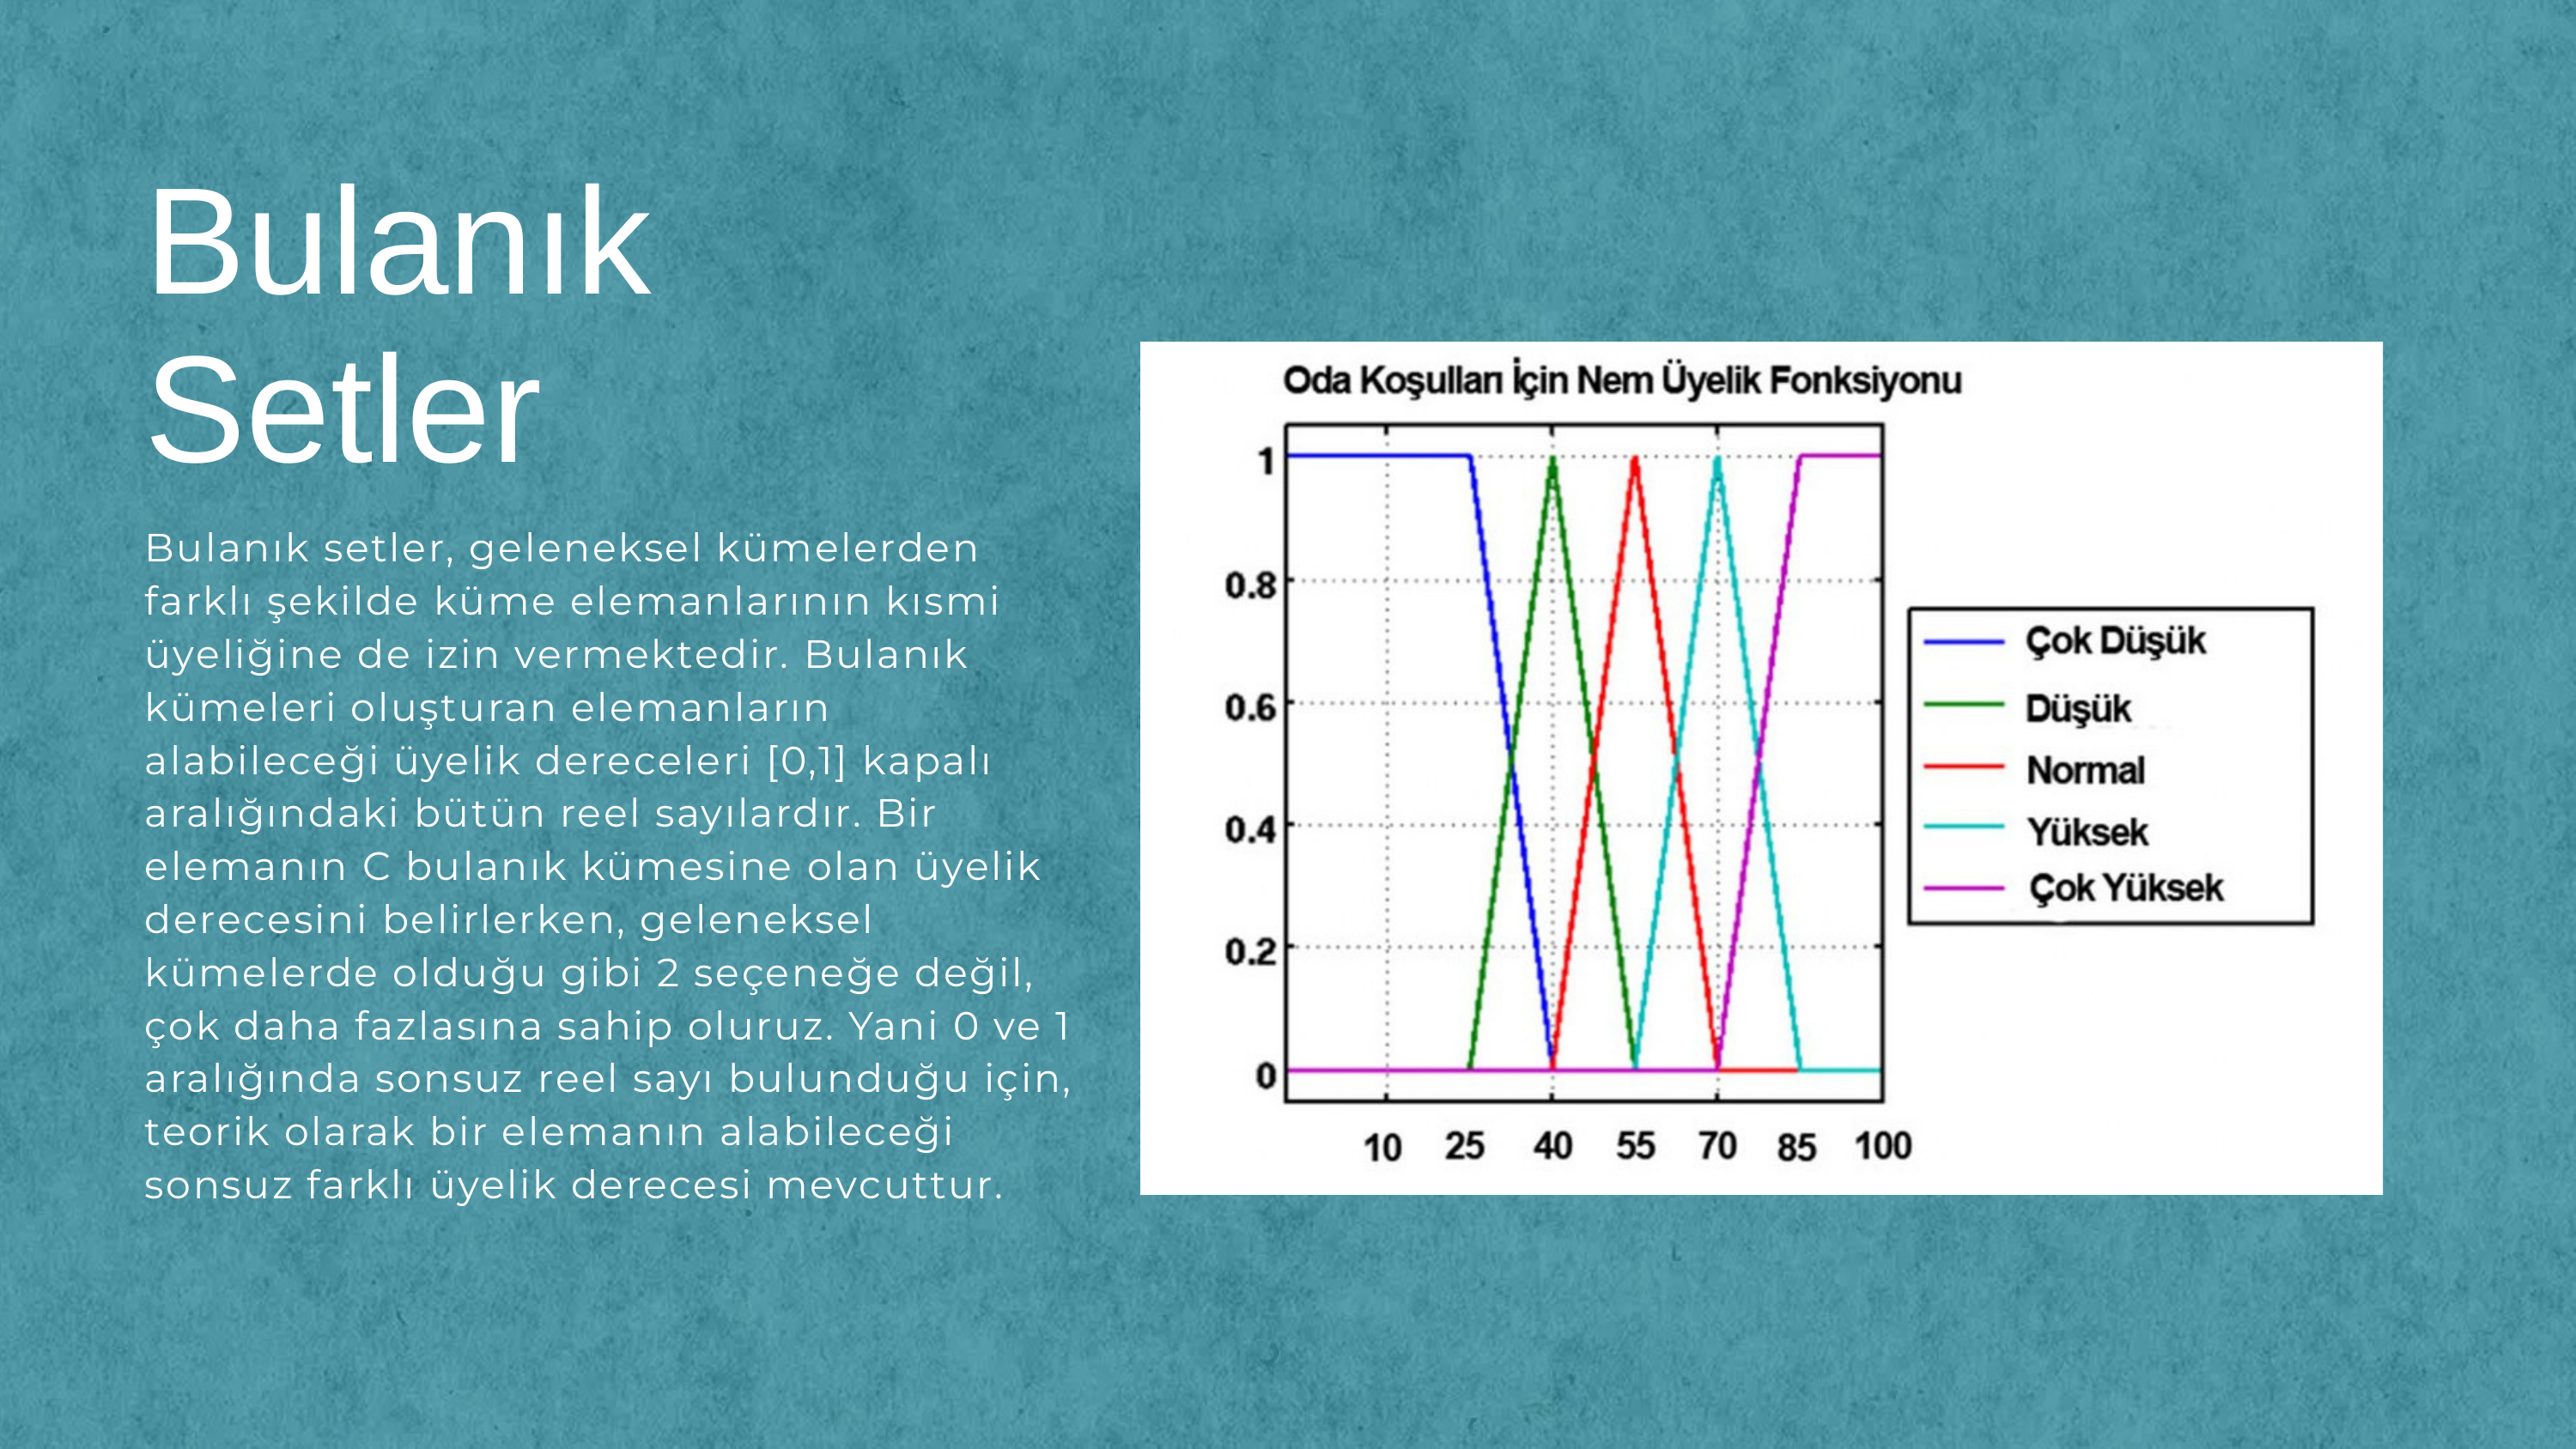

Bulanık Setler

Bulanık setler, geleneksel kümelerden farklı şekilde küme elemanlarının kısmi üyeliğine de izin vermektedir. Bulanık kümeleri oluşturan elemanların alabileceği üyelik dereceleri [0,1] kapalı aralığındaki bütün reel sayılardır. Bir elemanın C bulanık kümesine olan üyelik derecesini belirlerken, geleneksel kümelerde olduğu gibi 2 seçeneğe değil, çok daha fazlasına sahip oluruz. Yani 0 ve 1 aralığında sonsuz reel sayı bulunduğu için, teorik olarak bir elemanın alabileceği sonsuz farklı üyelik derecesi mevcuttur.